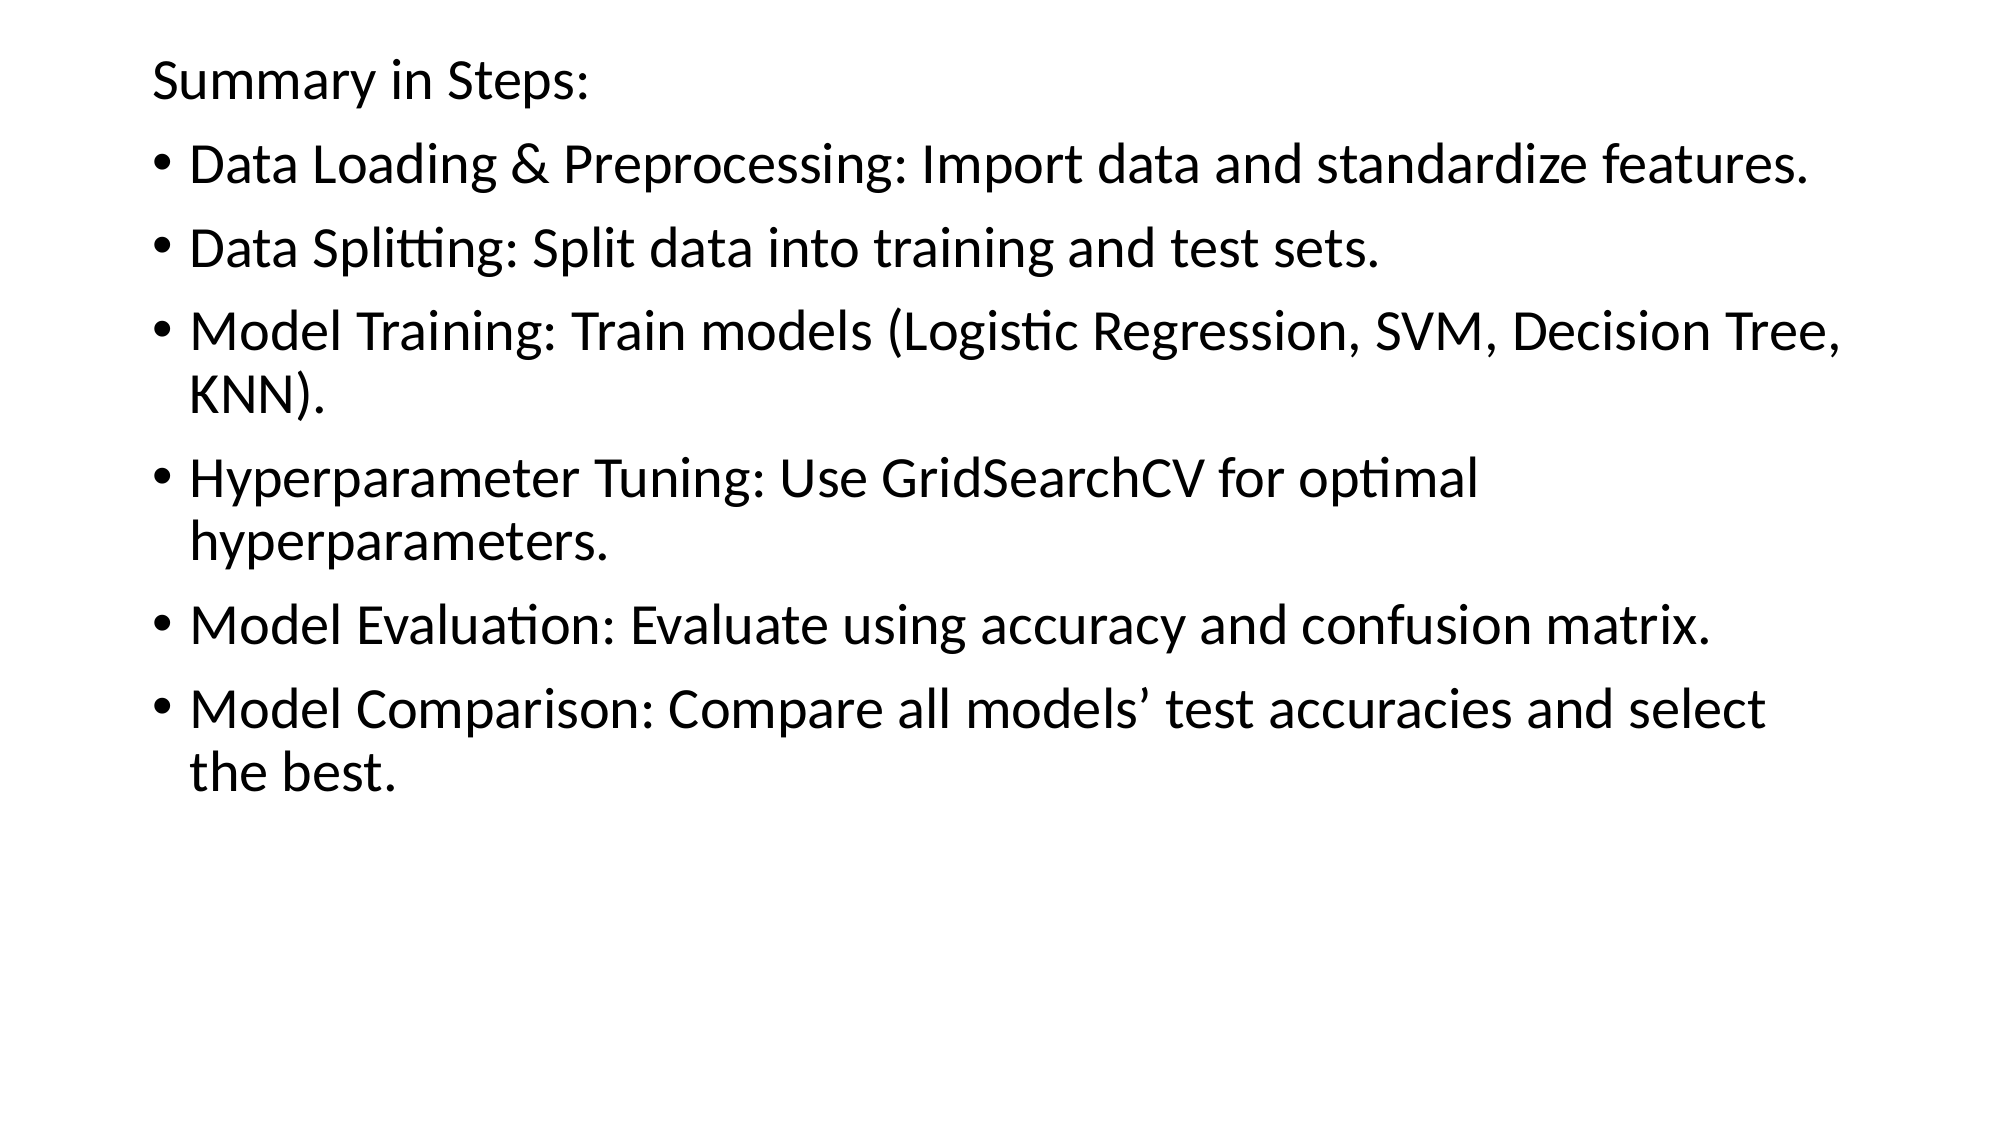

Summary in Steps:
Data Loading & Preprocessing: Import data and standardize features.
Data Splitting: Split data into training and test sets.
Model Training: Train models (Logistic Regression, SVM, Decision Tree, KNN).
Hyperparameter Tuning: Use GridSearchCV for optimal hyperparameters.
Model Evaluation: Evaluate using accuracy and confusion matrix.
Model Comparison: Compare all models’ test accuracies and select the best.